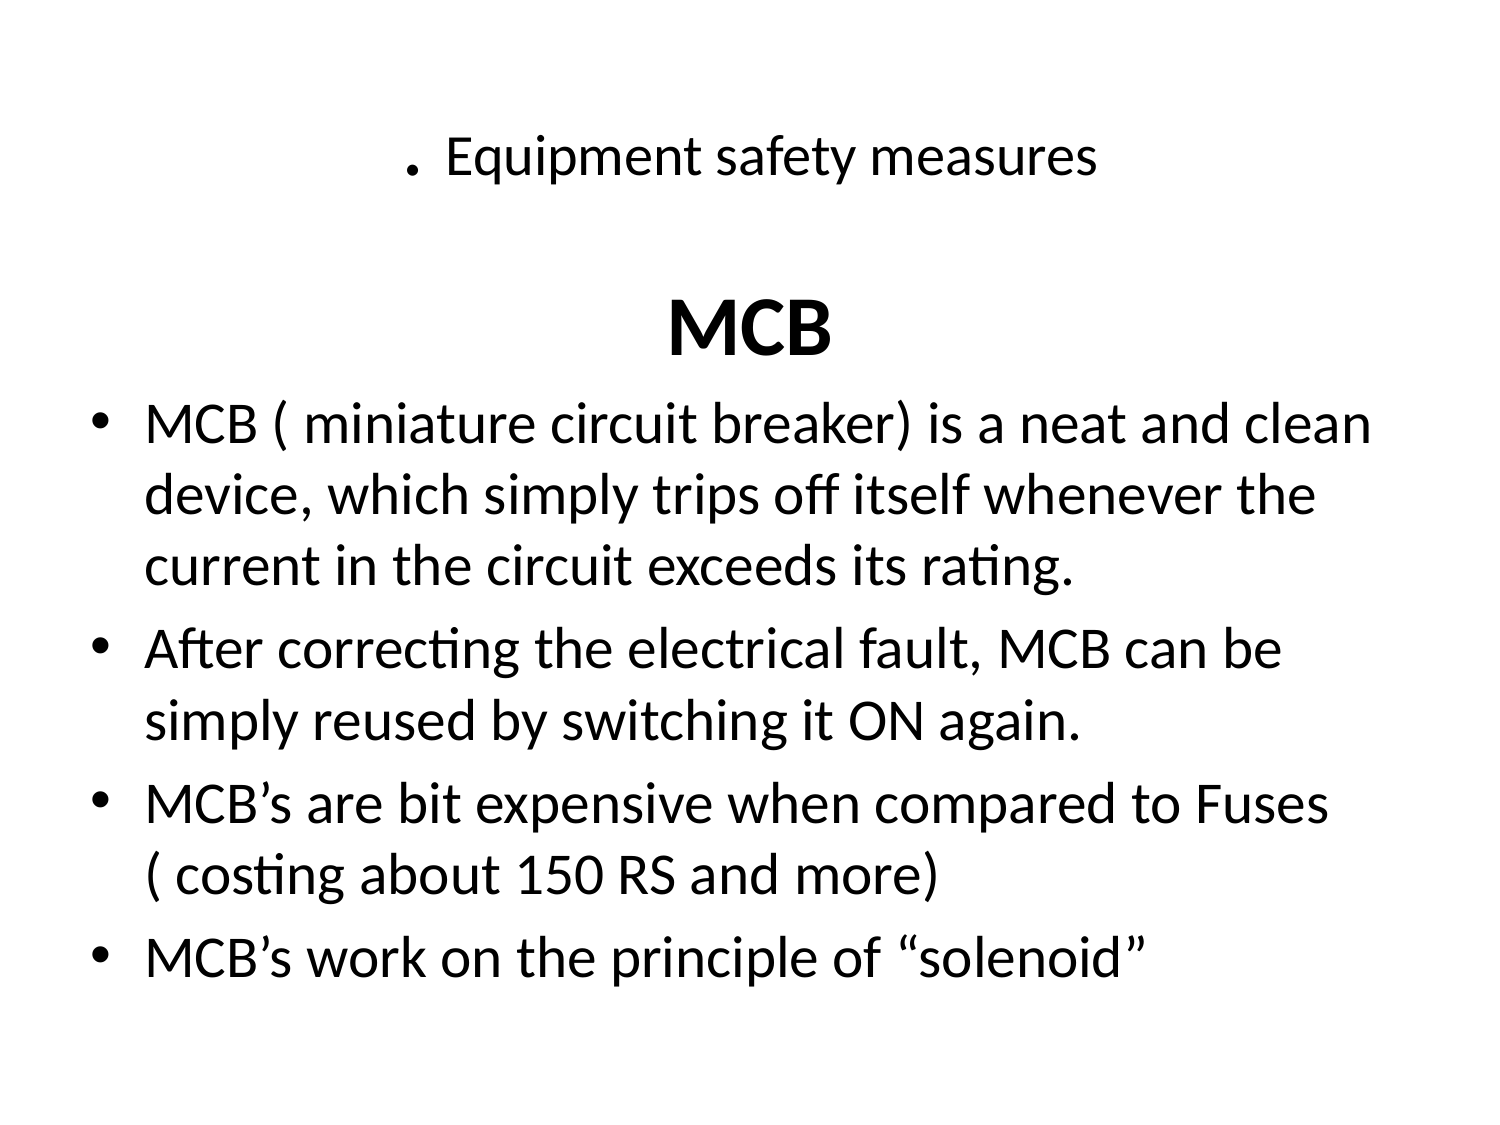

# . Equipment safety measures
MCB
MCB ( miniature circuit breaker) is a neat and clean device, which simply trips off itself whenever the current in the circuit exceeds its rating.
After correcting the electrical fault, MCB can be simply reused by switching it ON again.
MCB’s are bit expensive when compared to Fuses ( costing about 150 RS and more)
MCB’s work on the principle of “solenoid”